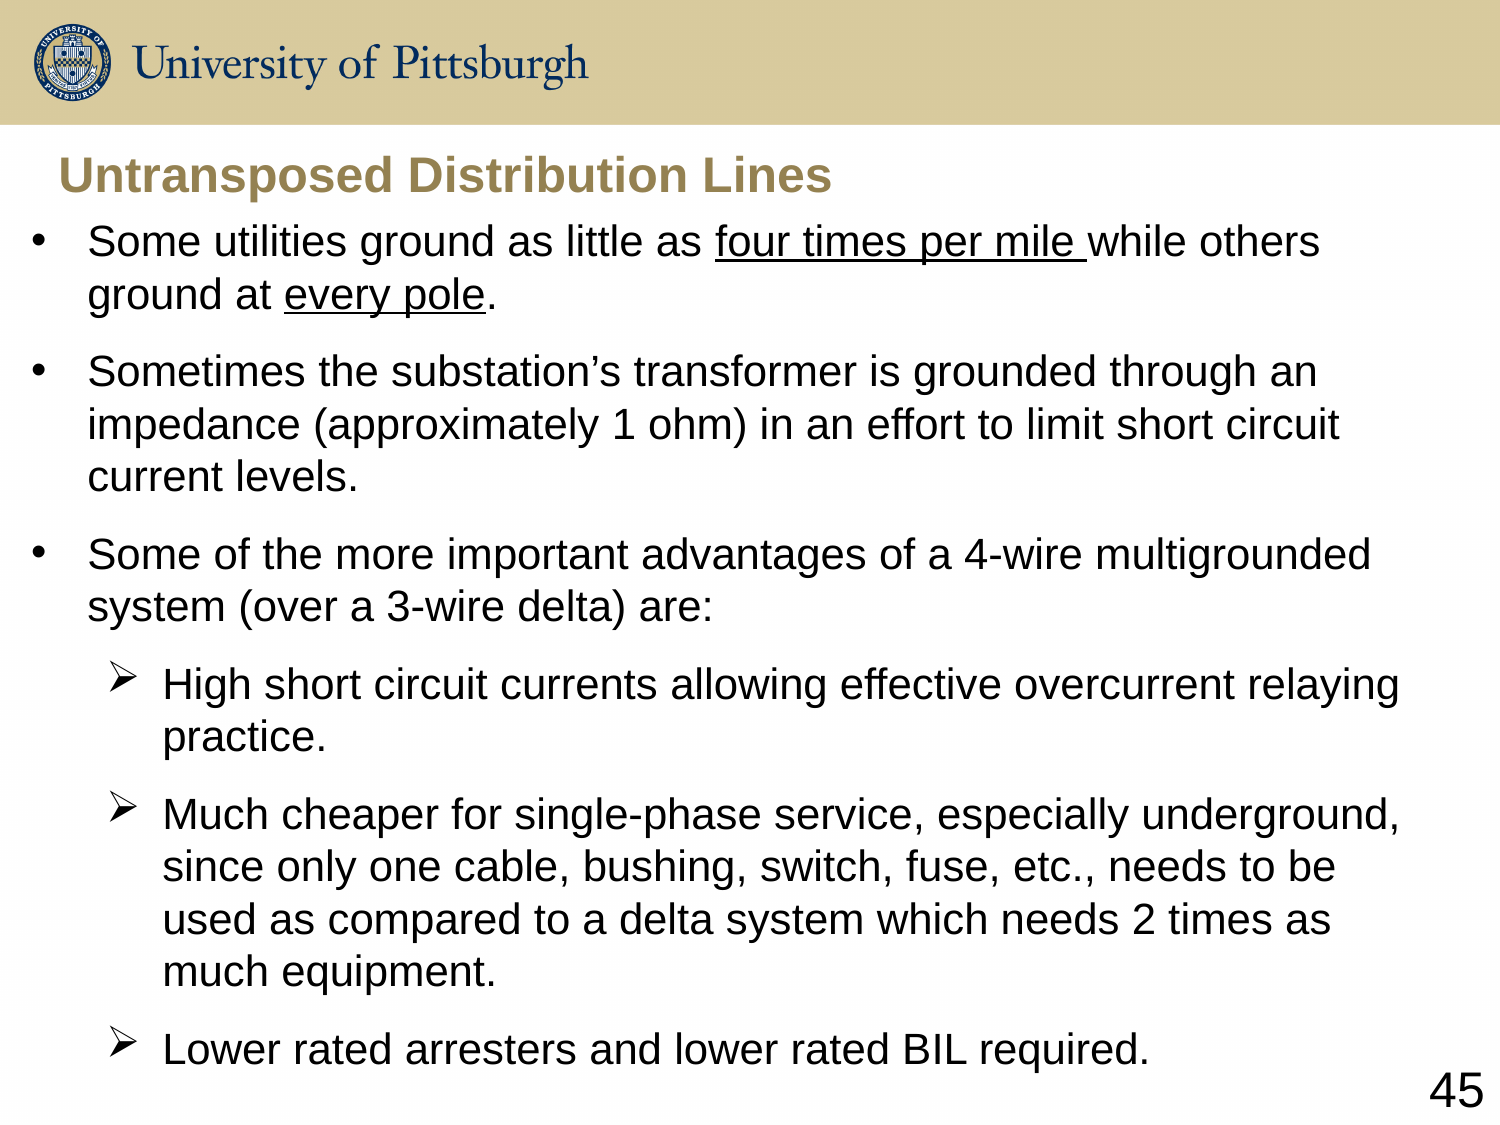

# Untransposed Distribution Lines
Some utilities ground as little as four times per mile while others ground at every pole.
Sometimes the substation’s transformer is grounded through an impedance (approximately 1 ohm) in an effort to limit short circuit current levels.
Some of the more important advantages of a 4-wire multigrounded system (over a 3-wire delta) are:
High short circuit currents allowing effective overcurrent relaying practice.
Much cheaper for single-phase service, especially underground, since only one cable, bushing, switch, fuse, etc., needs to be used as compared to a delta system which needs 2 times as much equipment.
Lower rated arresters and lower rated BIL required.
45